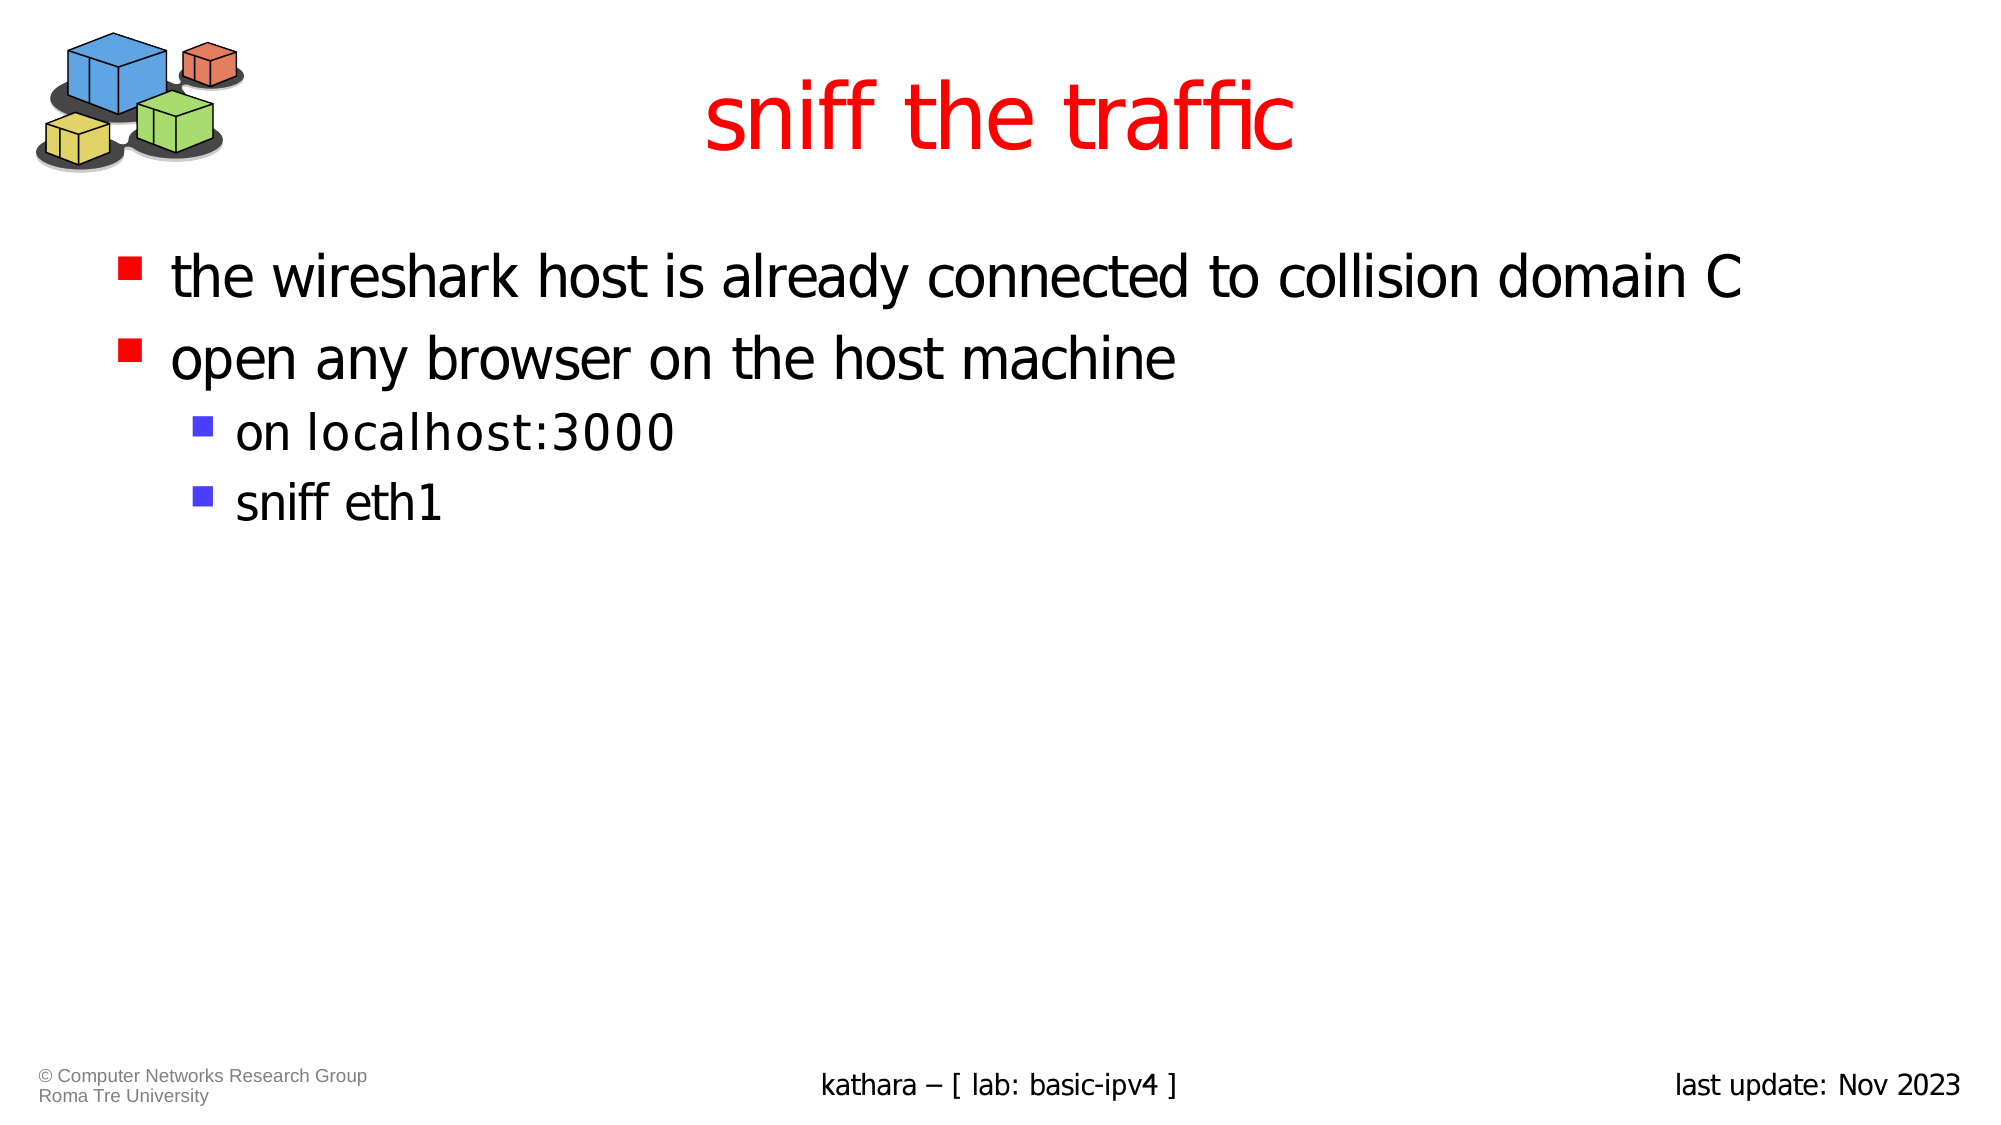

# sniff the traffic
the wireshark host is already connected to collision domain C
open any browser on the host machine
on localhost:3000
sniff eth1
kathara – [ lab: basic-ipv4 ]
last update: Nov 2023